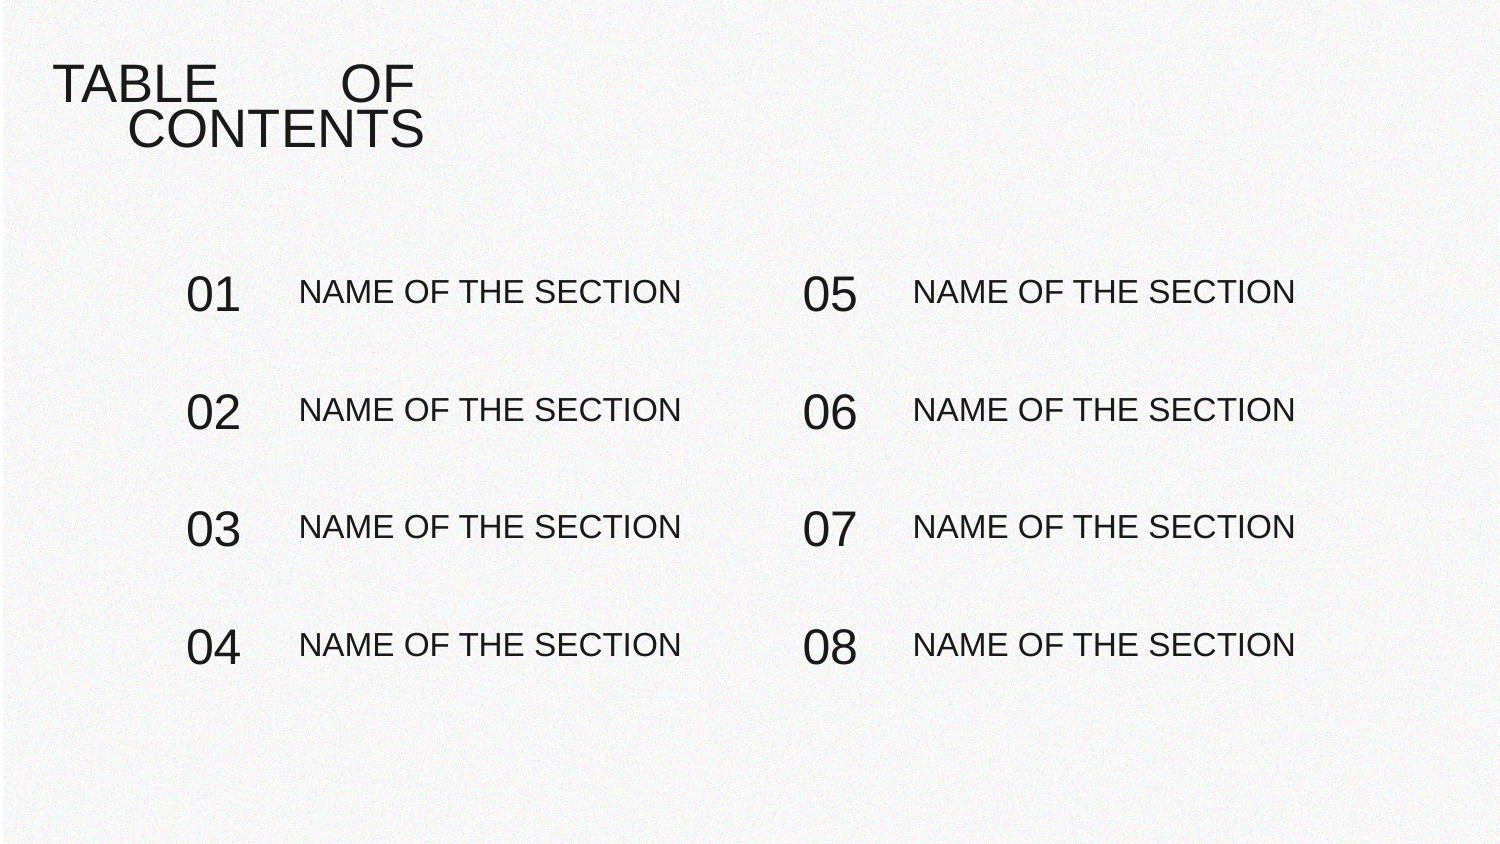

# TABLE        OF
CONTENTS
NAME OF THE SECTION
NAME OF THE SECTION
01
05
NAME OF THE SECTION
NAME OF THE SECTION
02
06
NAME OF THE SECTION
NAME OF THE SECTION
03
07
NAME OF THE SECTION
NAME OF THE SECTION
08
04